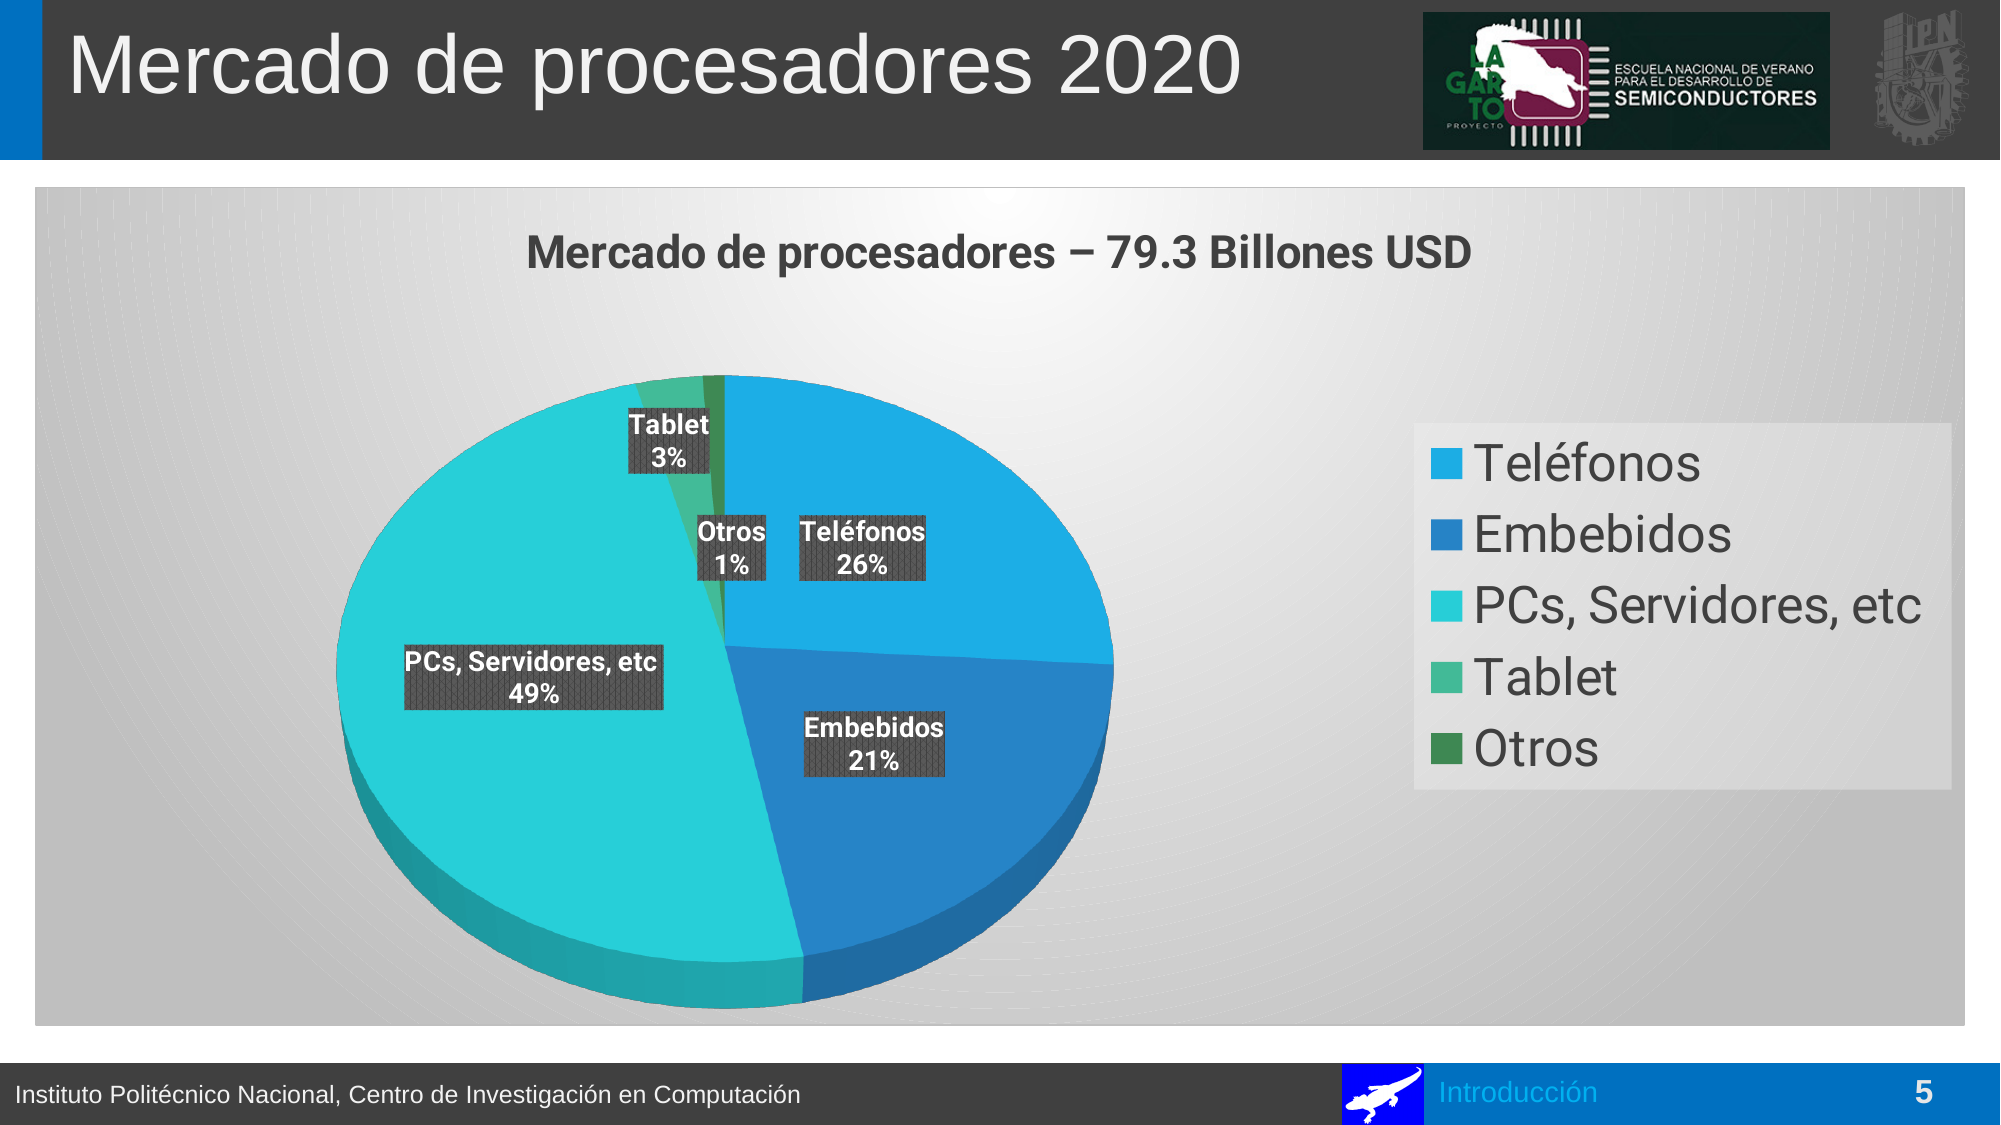

# Mercado de procesadores 2020

[unsupported chart]

.
Introducción
5